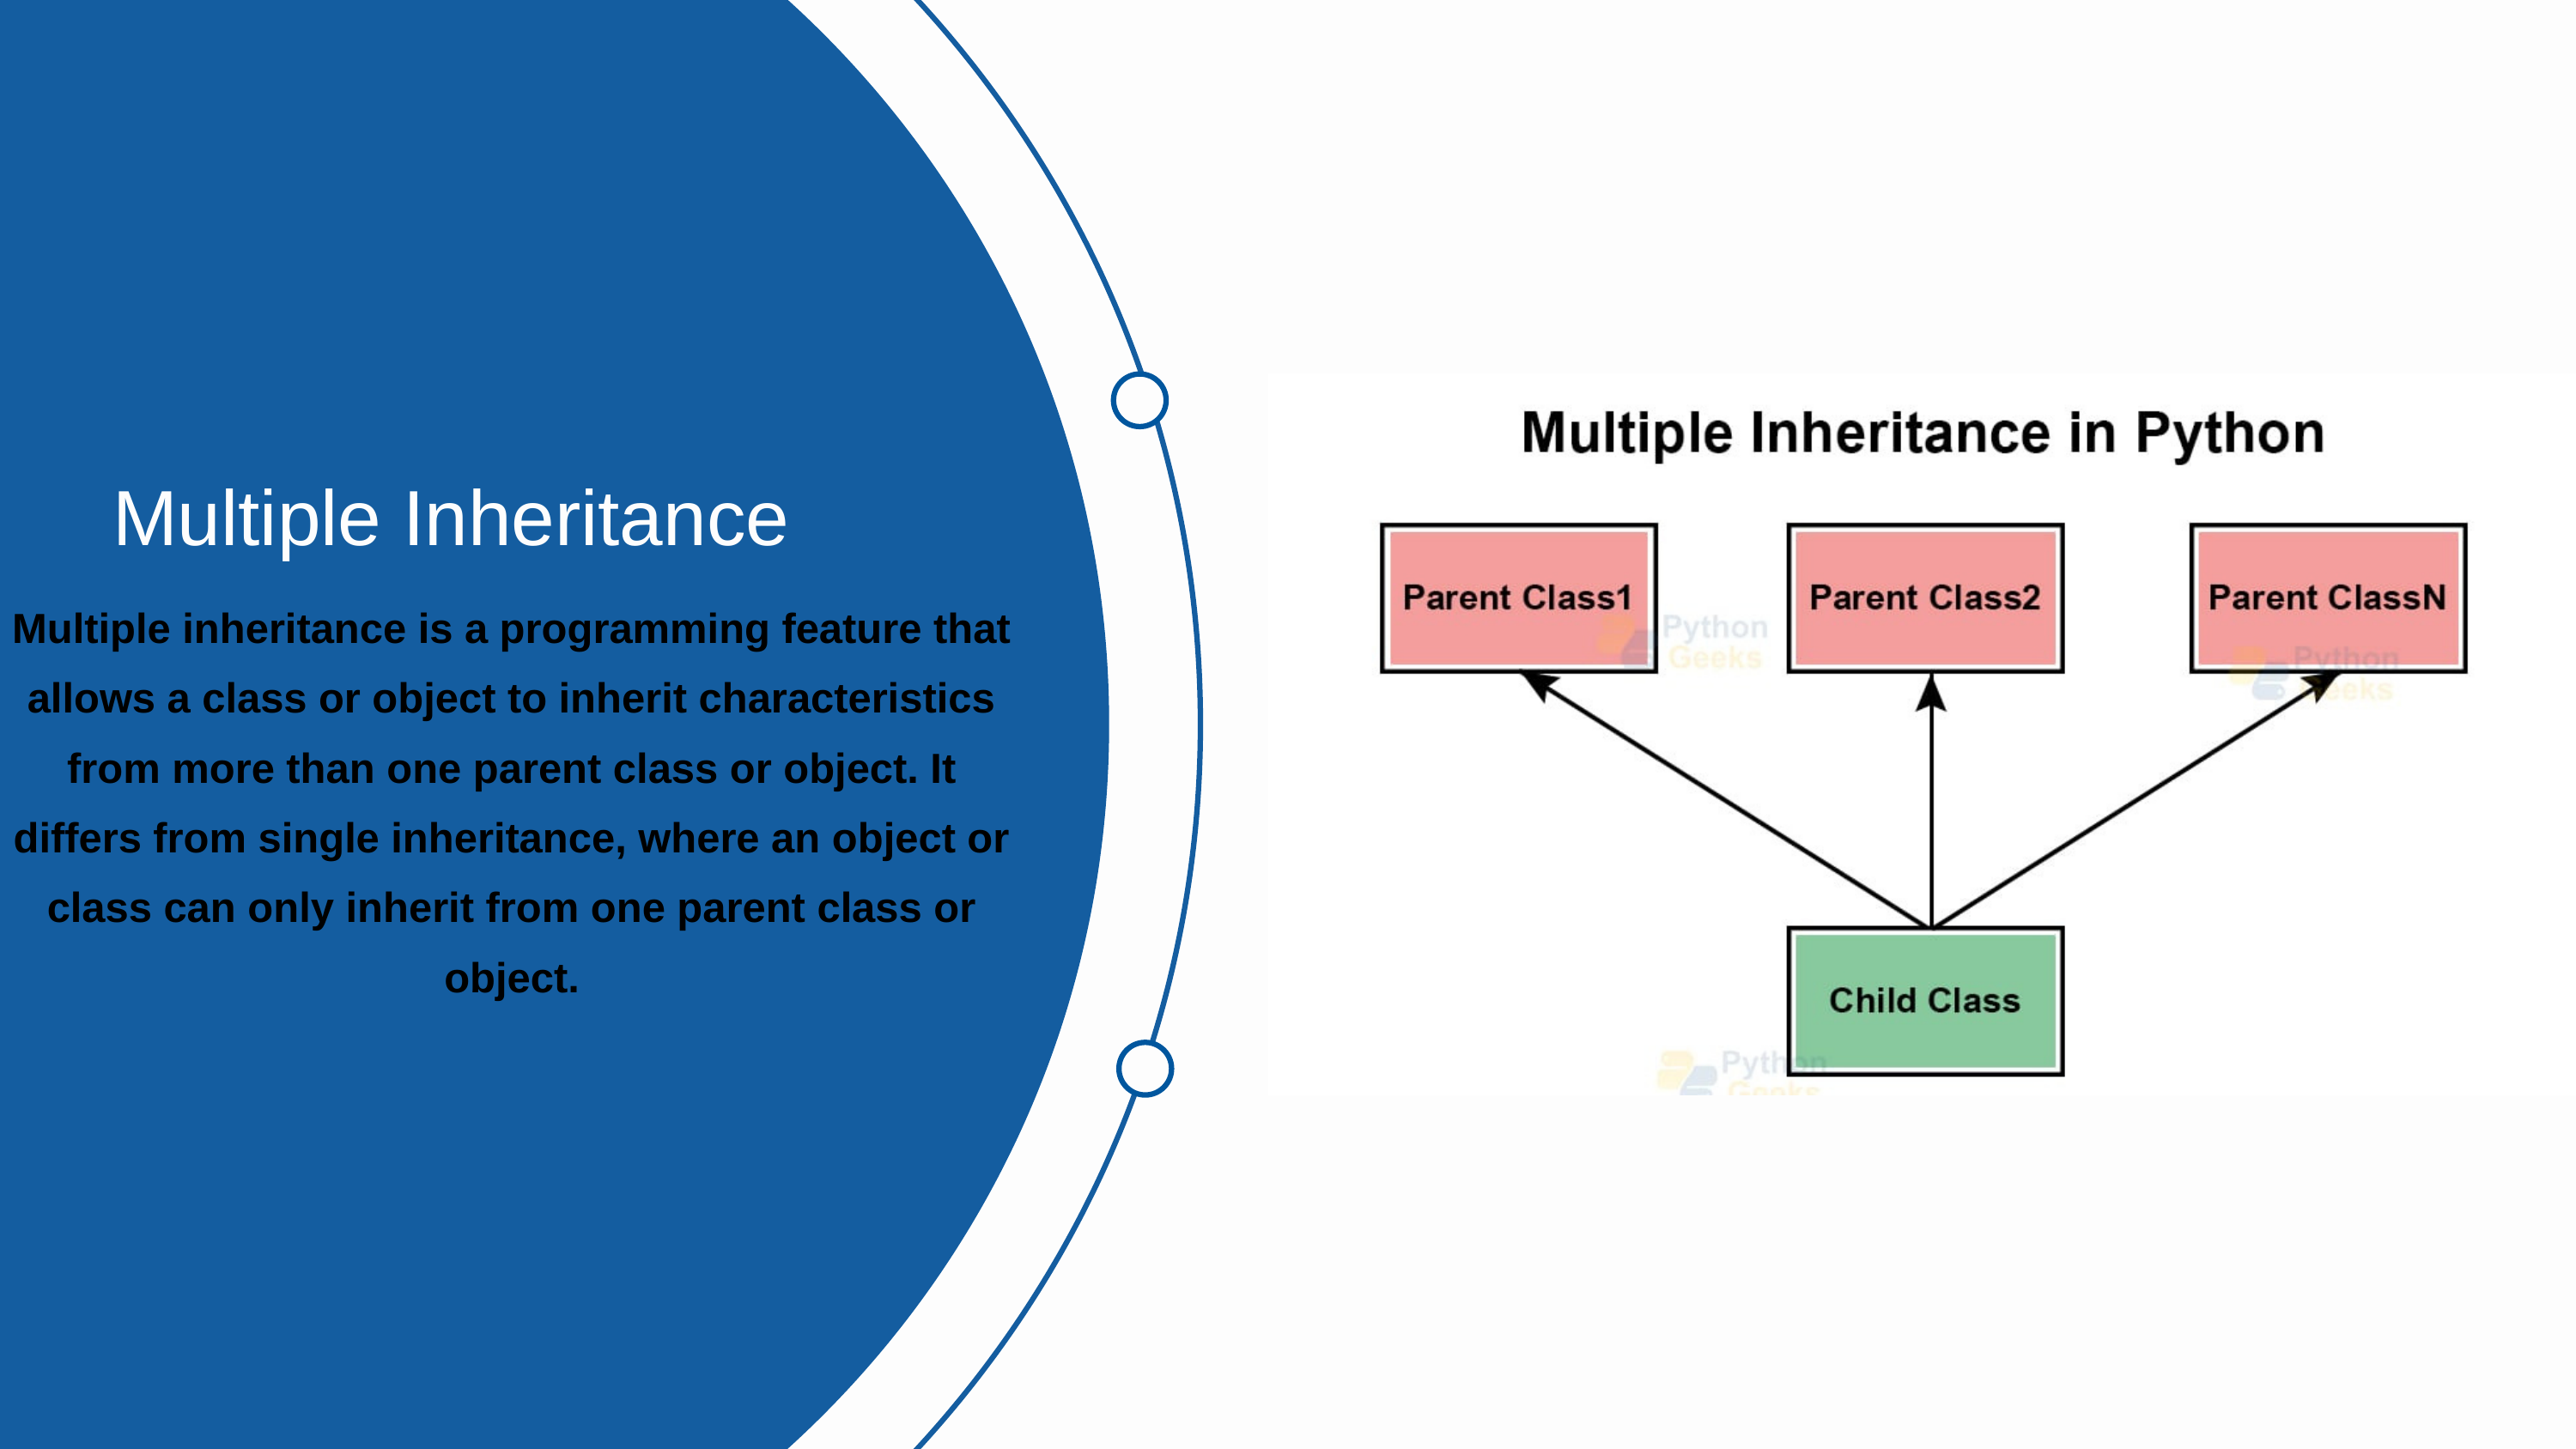

Multiple Inheritance
Multiple inheritance is a programming feature that allows a class or object to inherit characteristics from more than one parent class or object. It differs from single inheritance, where an object or class can only inherit from one parent class or object.